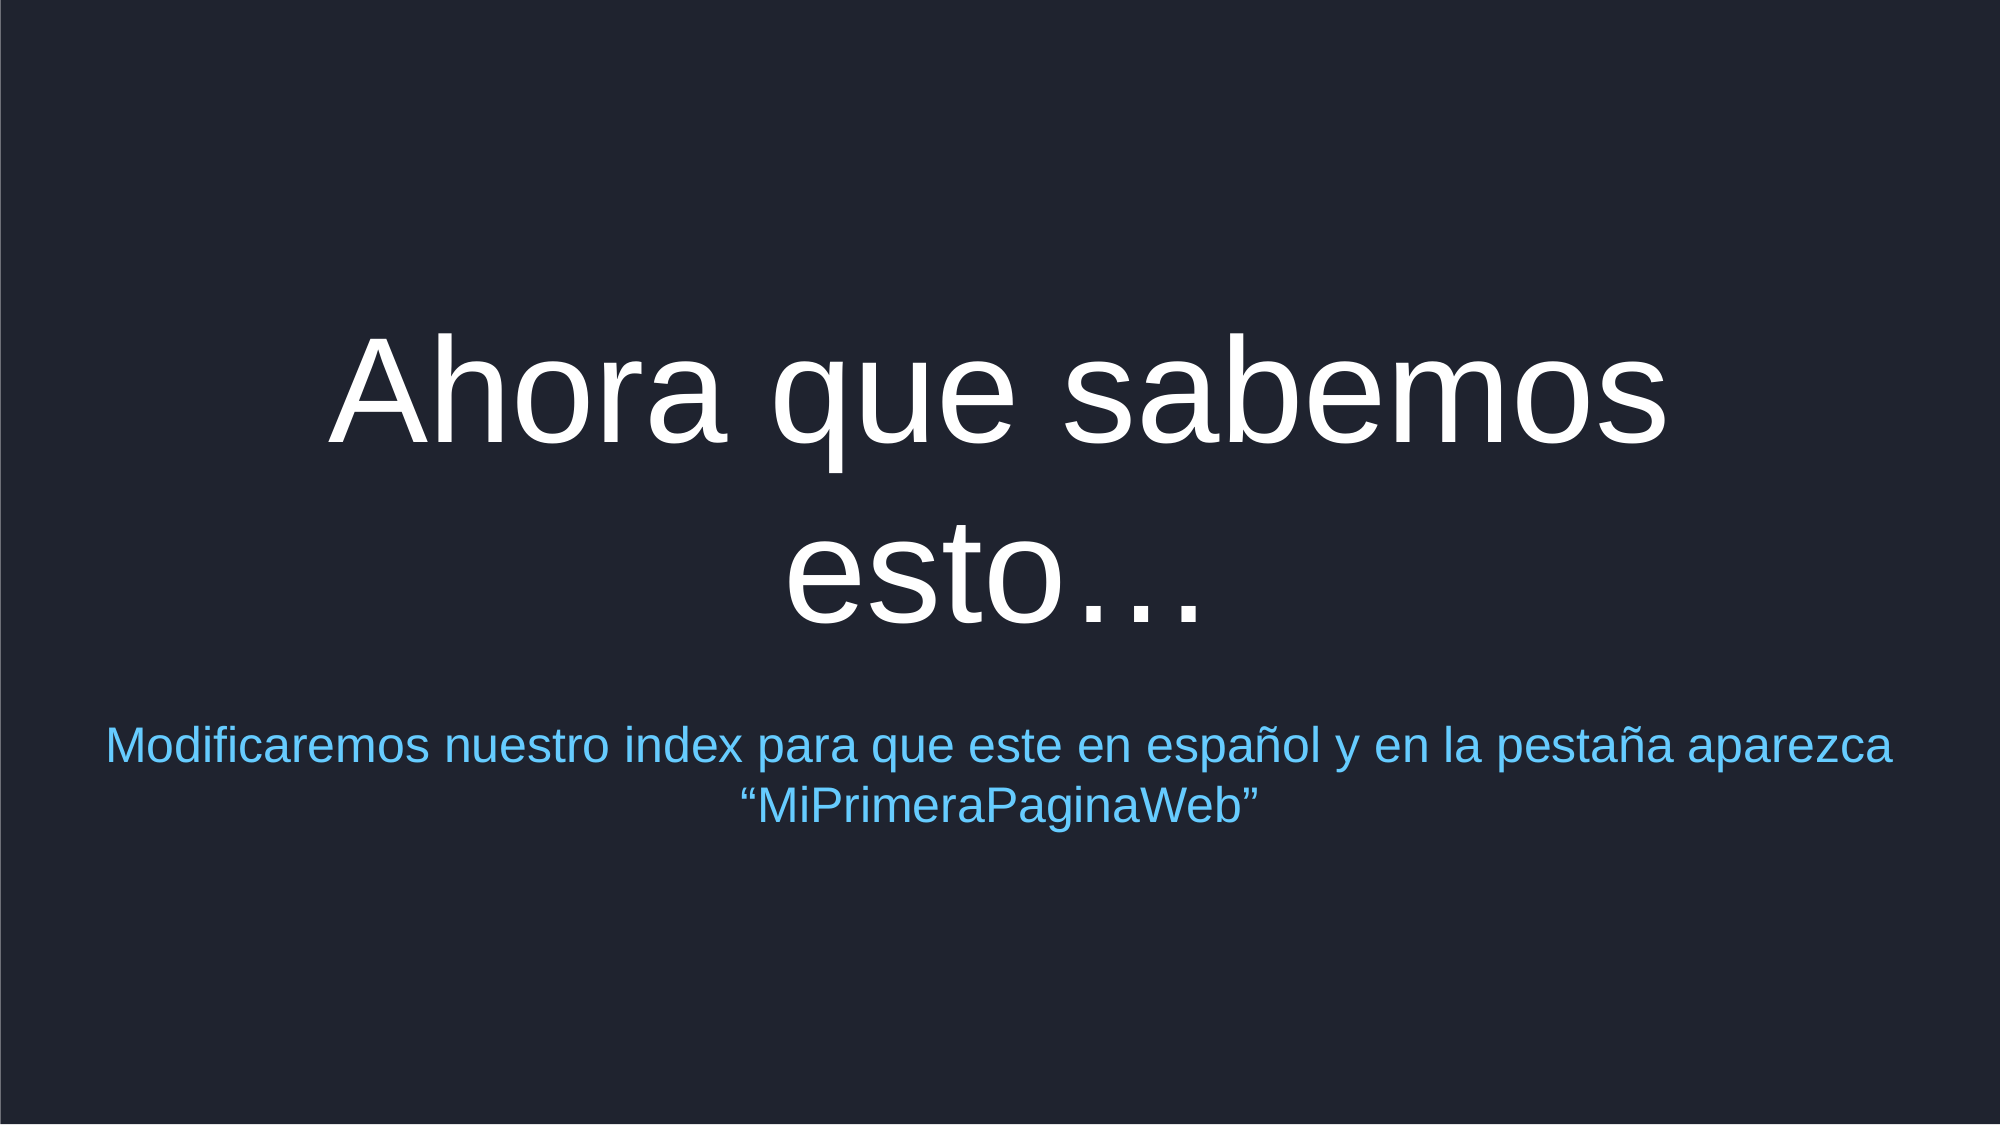

Ahora que sabemos esto…

Modificaremos nuestro index para que este en español y en la pestaña aparezca “MiPrimeraPaginaWeb”